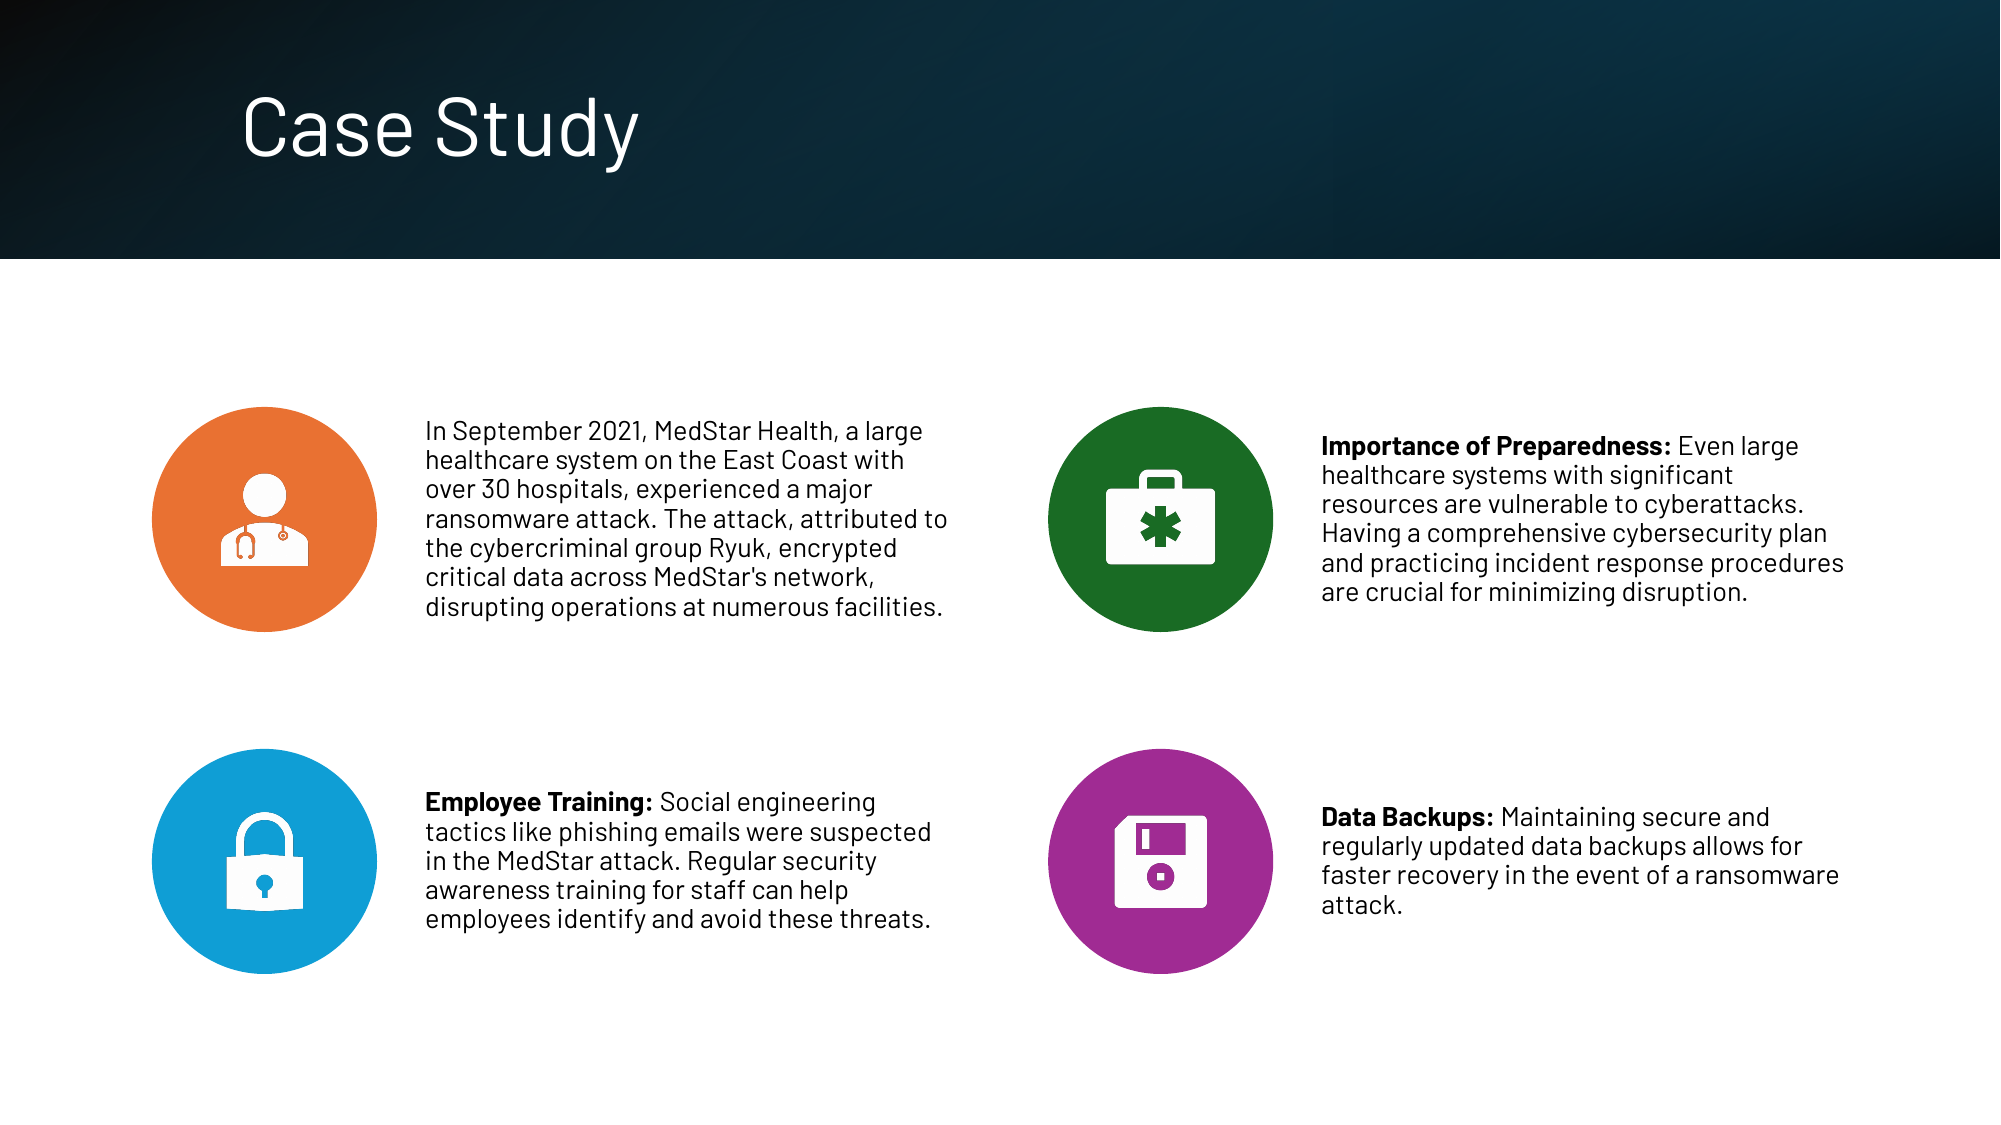

# Case Study
In September 2021, MedStar Health, a large healthcare system on the East Coast with over 30 hospitals, experienced a major ransomware attack. The attack, attributed to the cybercriminal group Ryuk, encrypted critical data across MedStar's network, disrupting operations at numerous facilities.
Importance of Preparedness: Even large healthcare systems with significant resources are vulnerable to cyberattacks. Having a comprehensive cybersecurity plan and practicing incident response procedures are crucial for minimizing disruption.
Employee Training: Social engineering tactics like phishing emails were suspected in the MedStar attack. Regular security awareness training for staff can help employees identify and avoid these threats.
Data Backups: Maintaining secure and regularly updated data backups allows for faster recovery in the event of a ransomware attack.